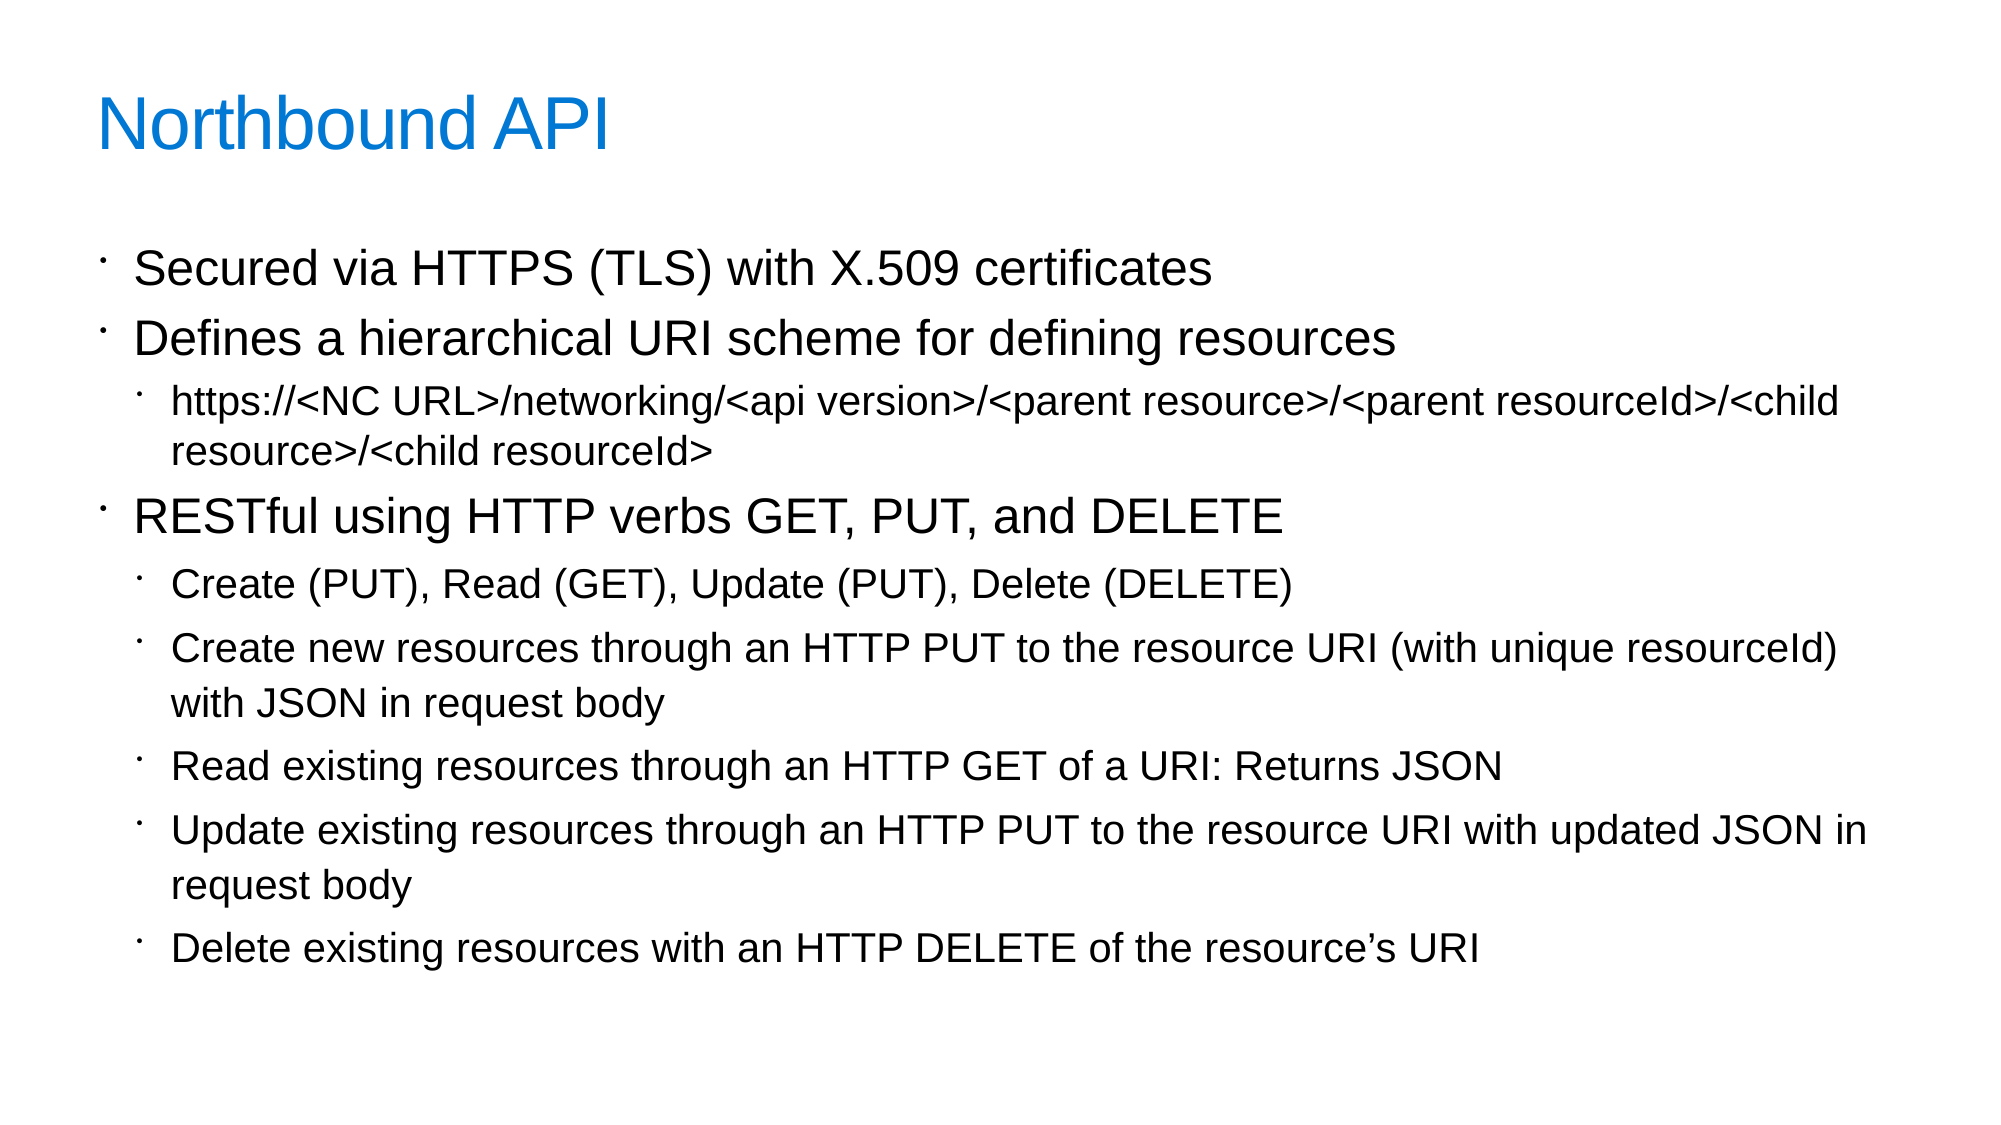

# Northbound API
Secured via HTTPS (TLS) with X.509 certificates
Defines a hierarchical URI scheme for defining resources
https://<NC URL>/networking/<api version>/<parent resource>/<parent resourceId>/<child resource>/<child resourceId>
RESTful using HTTP verbs GET, PUT, and DELETE
Create (PUT), Read (GET), Update (PUT), Delete (DELETE)
Create new resources through an HTTP PUT to the resource URI (with unique resourceId) with JSON in request body
Read existing resources through an HTTP GET of a URI: Returns JSON
Update existing resources through an HTTP PUT to the resource URI with updated JSON in request body
Delete existing resources with an HTTP DELETE of the resource’s URI